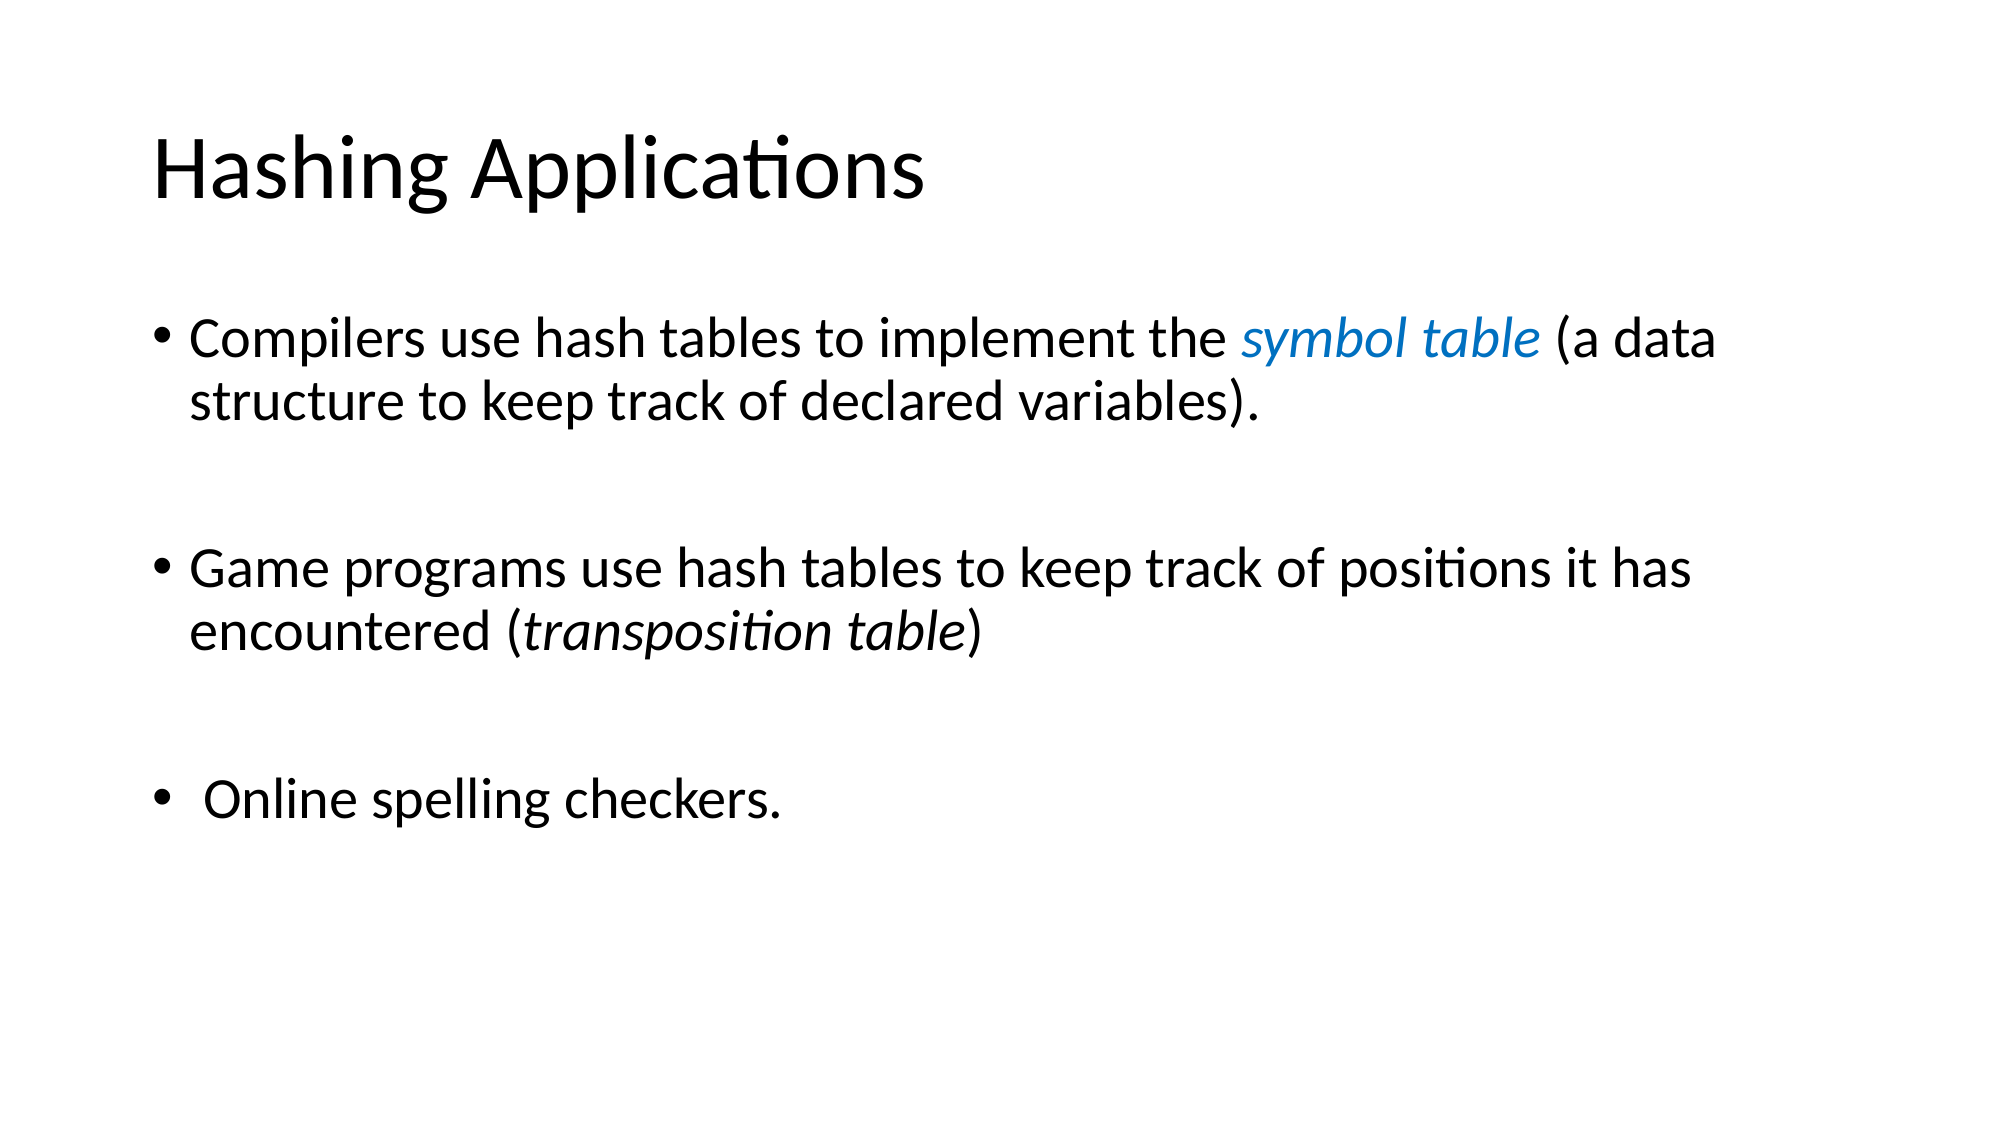

# Hashing Applications
Compilers use hash tables to implement the symbol table (a data structure to keep track of declared variables).

Game programs use hash tables to keep track of positions it has encountered (transposition table)

 Online spelling checkers.